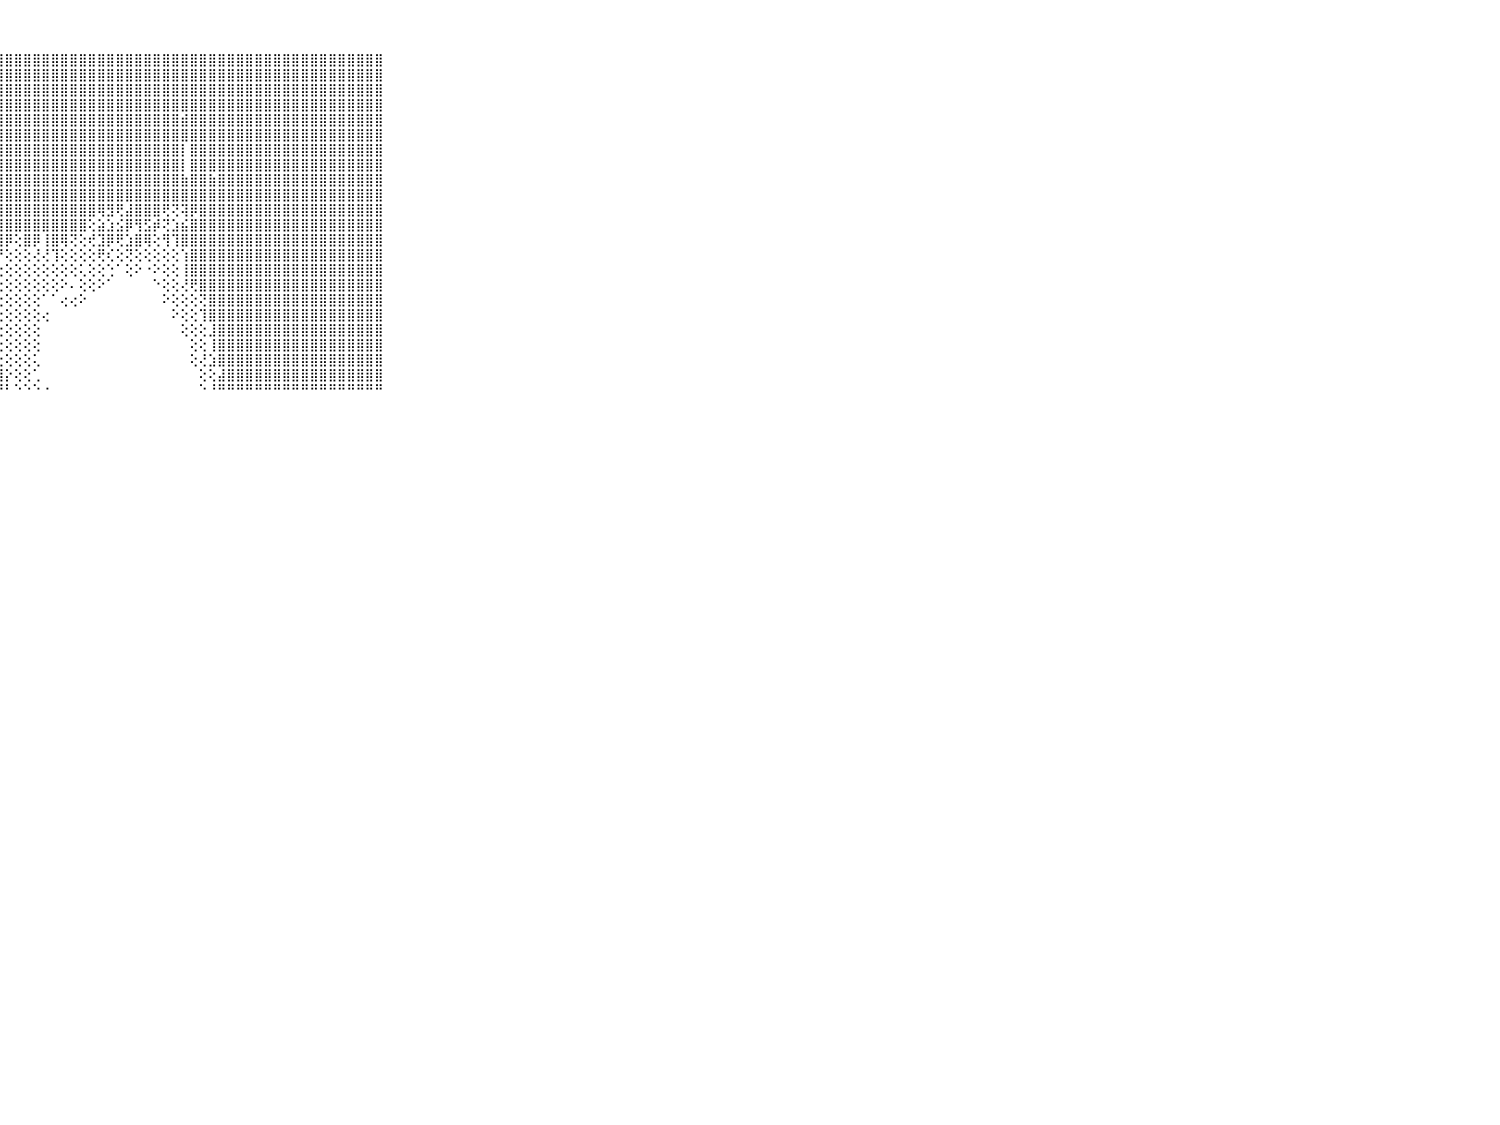

⠀⠀⠀⠀⠀⠀⠀⠀⠀⠀⠀⣿⣿⣿⣿⣿⣿⣿⣿⣿⣿⣿⣿⣿⣿⣿⣿⣿⣿⣿⣿⣿⣿⣿⣿⣿⣿⣿⣿⣿⣿⣿⣿⣿⣿⣿⣿⣿⣿⣿⣿⣿⣿⣿⣿⣿⣿⣿⣿⣿⣿⣿⣿⣿⣿⣿⣿⣿⣿⠀⠀⠀⠀⠀⠀⠀⠀⠀⠀⠀⠀
⠀⠀⠀⠀⠀⠀⠀⠀⠀⠀⠀⣿⣿⣿⣿⣿⣿⣿⣿⣿⣿⣿⣿⣿⣿⣿⣿⣿⣿⣿⣿⣿⣿⣿⣿⣿⣿⣿⣿⣿⣿⣿⣿⣿⣿⣿⣿⣿⣿⣿⣿⣿⣿⣿⣿⣿⣿⣿⣿⣿⣿⣿⣿⣿⣿⣿⣿⣿⣿⠀⠀⠀⠀⠀⠀⠀⠀⠀⠀⠀⠀
⠀⠀⠀⠀⠀⠀⠀⠀⠀⠀⠀⣿⣿⣿⣿⣿⣿⣿⣿⣿⣿⣿⣿⣿⣿⣿⣿⣿⣿⣿⣿⣿⣿⣿⣿⣿⣿⣿⣿⣿⣿⣿⣿⣿⣿⣿⣿⣿⣿⣿⣿⣿⣿⣿⣿⣿⣿⣿⣿⣿⣿⣿⣿⣿⣿⣿⣿⣿⣿⠀⠀⠀⠀⠀⠀⠀⠀⠀⠀⠀⠀
⠀⠀⠀⠀⠀⠀⠀⠀⠀⠀⠀⣿⣿⣿⣿⣿⣿⣿⣿⣿⣿⣿⣿⣿⣿⣿⣿⣿⣿⣿⣿⣿⣿⣿⣿⣿⣿⣿⣿⣿⣿⣿⣿⣿⣿⣿⣿⣿⣿⣿⣿⣿⣿⣿⣿⣿⣿⣿⣿⣿⣿⣿⣿⣿⣿⣿⣿⣿⣿⠀⠀⠀⠀⠀⠀⠀⠀⠀⠀⠀⠀
⠀⠀⠀⠀⠀⠀⠀⠀⠀⠀⠀⣿⣿⣿⣿⣿⣿⣿⣿⣿⣿⣿⣿⣿⣿⣿⣿⣿⣿⣿⣿⣿⣿⣿⣿⣿⣿⣿⣿⣿⣿⣿⣿⣿⣿⣿⣿⣾⣿⣿⣿⣿⣿⣿⣿⣿⣿⣿⣿⣿⣿⣿⣿⣿⣿⣿⣿⣿⣿⠀⠀⠀⠀⠀⠀⠀⠀⠀⠀⠀⠀
⠀⠀⠀⠀⠀⠀⠀⠀⠀⠀⠀⣿⣿⣿⣿⣿⣿⣿⣿⣿⣿⣿⣿⣿⣿⣿⣿⣿⣿⣿⣿⣿⣿⣿⣿⣿⣿⣿⣿⣿⣿⣿⣿⣿⣿⣿⣿⣿⣿⣿⣿⣿⣿⣿⣿⣿⣿⣿⣿⣿⣿⣿⣿⣿⣿⣿⣿⣿⣿⠀⠀⠀⠀⠀⠀⠀⠀⠀⠀⠀⠀
⠀⠀⠀⠀⠀⠀⠀⠀⠀⠀⠀⣿⣿⣿⣿⣿⣿⣿⣿⣿⣿⣿⣿⣿⣿⣿⣿⣿⣿⣿⣿⣿⣿⣿⣿⣿⣿⣿⣿⣿⣿⣿⣿⣿⣿⣿⣿⡇⣿⣿⣿⣿⣿⣿⣿⣿⣿⣿⣿⣿⣿⣿⣿⣿⣿⣿⣿⣿⣿⠀⠀⠀⠀⠀⠀⠀⠀⠀⠀⠀⠀
⠀⠀⠀⠀⠀⠀⠀⠀⠀⠀⠀⣿⣿⣿⣿⣿⣿⣿⣿⣿⣿⣿⣿⣿⣿⣿⣿⣿⣿⣿⣿⣿⣿⣿⣿⣿⣿⣿⣿⣿⣿⣿⣿⣿⣿⣿⣿⡇⣿⣿⣿⣿⣿⣿⣿⣿⣿⣿⣿⣿⣿⣿⣿⣿⣿⣿⣿⣿⣿⠀⠀⠀⠀⠀⠀⠀⠀⠀⠀⠀⠀
⠀⠀⠀⠀⠀⠀⠀⠀⠀⠀⠀⣿⣿⣿⣿⣿⣿⣿⣿⣿⣿⣿⣿⣿⣿⣿⣿⣿⣿⣿⣿⣿⣿⣿⣿⣿⣿⣿⣿⣿⣿⣿⣿⣿⣿⣿⣿⣷⣿⣿⣷⣿⣿⣿⣿⣿⣿⣿⣿⣿⣿⣿⣿⣿⣿⣿⣿⣿⣿⠀⠀⠀⠀⠀⠀⠀⠀⠀⠀⠀⠀
⠀⠀⠀⠀⠀⠀⠀⠀⠀⠀⠀⣿⣿⣿⣿⣿⣿⣿⣿⣿⣿⣿⣿⣿⣿⣿⣿⣿⣿⣿⣿⣿⣿⣿⣿⣿⣿⣿⣿⣿⣿⣿⣿⣿⣿⣿⣿⣿⣿⣿⣿⣿⣿⣿⣿⣿⣿⣿⣿⣿⣿⣿⣿⣿⣿⣿⣿⣿⣿⠀⠀⠀⠀⠀⠀⠀⠀⠀⠀⠀⠀
⠀⠀⠀⠀⠀⠀⠀⠀⠀⠀⠀⣿⣿⣿⣿⣿⣿⣿⣿⣿⣿⣿⣿⣿⣿⣿⣿⣿⣿⣿⣿⣿⣿⣿⣿⣿⣿⣿⢿⣻⢟⣼⣿⣿⣿⢟⢝⢽⡿⣿⣿⣿⣿⣿⣿⣿⣿⣿⣿⣿⣿⣿⣿⣿⣿⣿⣿⣿⣿⠀⠀⠀⠀⠀⠀⠀⠀⠀⠀⠀⠀
⠀⠀⠀⠀⠀⠀⠀⠀⠀⠀⠀⣿⣿⣿⣿⣿⣿⣿⣿⣿⣿⣿⣿⣿⣿⣿⣿⣿⣿⣿⣿⣿⣿⣿⣿⣿⣿⢕⣵⣱⣪⡿⢻⣫⡾⢝⣱⣮⣿⣿⣿⣿⣿⣿⣿⣿⣿⣿⣿⣿⣿⣿⣿⣿⣿⣿⣿⣿⣿⠀⠀⠀⠀⠀⠀⠀⠀⠀⠀⠀⠀
⠀⠀⠀⠀⠀⠀⠀⠀⠀⠀⠀⣿⣿⣿⣿⣿⣿⣿⣿⣿⣿⣿⣿⣿⣿⣿⣿⣿⡿⢕⣿⡿⢸⣿⢿⢝⢕⢞⣹⡿⢟⣱⣿⢿⢕⢻⢹⣿⣿⣿⣿⣿⣿⣿⣿⣿⣿⣿⣿⣿⣿⣿⣿⣿⣿⣿⣿⣿⣿⠀⠀⠀⠀⠀⠀⠀⠀⠀⠀⠀⠀
⠀⠀⠀⠀⠀⠀⠀⠀⠀⠀⠀⣿⣿⣿⣿⣿⣿⣿⣿⣿⣿⣿⣿⣿⣿⣿⣿⡟⢕⢕⢕⢜⢜⢹⢕⢕⢕⢕⢟⢎⢕⢝⢕⢕⢕⢕⢕⢱⣿⣿⣿⣿⣿⣿⣿⣿⣿⣿⣿⣿⣿⣿⣿⣿⣿⣿⣿⣿⣿⠀⠀⠀⠀⠀⠀⠀⠀⠀⠀⠀⠀
⠀⠀⠀⠀⠀⠀⠀⠀⠀⠀⠀⣿⣿⣿⣿⣿⣿⣿⣿⣿⣿⣿⣿⣿⣿⣿⡿⢕⢕⢕⢕⢕⢕⢕⢕⢕⢅⢕⢕⢑⠁⢕⠕⠐⠕⢕⢕⢸⣿⣿⣿⣿⣿⣿⣿⣿⣿⣿⣿⣿⣿⣿⣿⣿⣿⣿⣿⣿⣿⠀⠀⠀⠀⠀⠀⠀⠀⠀⠀⠀⠀
⠀⠀⠀⠀⠀⠀⠀⠀⠀⠀⠀⣿⣿⣿⣿⣿⣿⣿⣿⣿⣿⣿⣿⣿⣿⣿⢇⢕⢕⢕⢕⢕⢕⢕⠕⠄⢕⢕⠕⠁⠀⠀⠀⠀⠑⢕⢕⢜⢟⣿⣿⣿⣿⣿⣿⣿⣿⣿⣿⣿⣿⣿⣿⣿⣿⣿⣿⣿⣿⠀⠀⠀⠀⠀⠀⠀⠀⠀⠀⠀⠀
⠀⠀⠀⠀⠀⠀⠀⠀⠀⠀⠀⣿⣿⣿⣿⣿⣿⣿⣿⣿⣿⣿⣿⣿⣿⣿⢕⢕⢕⢕⢕⢕⠁⠁⢔⢔⠕⠀⠀⠀⠀⠀⠀⠀⠀⠕⢕⢕⢕⢝⣿⣿⣿⣿⣿⣿⣿⣿⣿⣿⣿⣿⣿⣿⣿⣿⣿⣿⣿⠀⠀⠀⠀⠀⠀⠀⠀⠀⠀⠀⠀
⠀⠀⠀⠀⠀⠀⠀⠀⠀⠀⠀⣿⣿⣿⣿⣿⣿⣿⣿⣿⣿⣿⣿⣿⣿⣿⡕⢕⢕⢕⢕⢕⢔⠀⠀⠀⠀⠀⠀⠀⠀⠀⠀⠀⠀⠀⠕⢕⢕⢹⣿⣿⣿⣿⣿⣿⣿⣿⣿⣿⣿⣿⣿⣿⣿⣿⣿⣿⣿⠀⠀⠀⠀⠀⠀⠀⠀⠀⠀⠀⠀
⠀⠀⠀⠀⠀⠀⠀⠀⠀⠀⠀⣿⣿⣿⣿⣿⣿⣿⣿⣿⣿⣿⣿⣿⣿⣿⡇⢕⢕⢕⢕⢕⠀⠀⠀⠀⠀⠀⠀⠀⠀⠀⠀⠀⠀⠀⠀⢕⢕⢕⣸⣿⣿⣿⣿⣿⣿⣿⣿⣿⣿⣿⣿⣿⣿⣿⣿⣿⣿⠀⠀⠀⠀⠀⠀⠀⠀⠀⠀⠀⠀
⠀⠀⠀⠀⠀⠀⠀⠀⠀⠀⠀⣿⣿⣿⣿⣿⣿⣿⣿⣿⣿⣿⣿⣿⣿⣿⢕⢕⢕⢕⢕⢕⠀⠀⠀⠀⠀⠀⠀⠀⠀⠀⠀⠀⠀⠀⠀⠀⢕⢕⢸⣿⣿⣿⣿⣿⣿⣿⣿⣿⣿⣿⣿⣿⣿⣿⣿⣿⣿⠀⠀⠀⠀⠀⠀⠀⠀⠀⠀⠀⠀
⠀⠀⠀⠀⠀⠀⠀⠀⠀⠀⠀⣿⣿⣿⣿⣿⣿⣿⣿⣿⣿⣿⣿⣿⣿⡗⢕⣕⢕⢕⢕⢅⠀⠀⠀⠀⠀⠀⠀⠀⠀⠀⠀⠀⠀⠀⠀⠀⢕⢜⣱⣿⣿⣿⣿⣿⣿⣿⣿⣿⣿⣿⣿⣿⣿⣿⣿⣿⣿⠀⠀⠀⠀⠀⠀⠀⠀⠀⠀⠀⠀
⠀⠀⠀⠀⠀⠀⠀⠀⠀⠀⠀⣿⣿⣿⣿⣿⣿⣿⣿⣿⣿⣿⣿⣿⣟⢕⣵⣿⡕⢕⢕⢁⠀⠀⠀⠀⠀⠀⠀⠀⠀⠀⠀⠀⠀⠀⠀⠀⠀⢕⢕⣼⣿⣿⣿⣿⣿⣿⣿⣿⣿⣿⣿⣿⣿⣿⣿⣿⣿⠀⠀⠀⠀⠀⠀⠀⠀⠀⠀⠀⠀
⠀⠀⠀⠀⠀⠀⠀⠀⠀⠀⠀⠛⠛⠛⠛⠛⠛⠛⠛⠛⠛⠛⠛⠛⠑⠑⠛⠛⠃⠑⠑⠑⠐⠀⠀⠀⠀⠀⠀⠀⠀⠀⠀⠀⠀⠀⠀⠀⠀⠑⠘⠛⠛⠛⠛⠛⠛⠛⠛⠛⠛⠛⠛⠛⠛⠛⠛⠛⠛⠀⠀⠀⠀⠀⠀⠀⠀⠀⠀⠀⠀